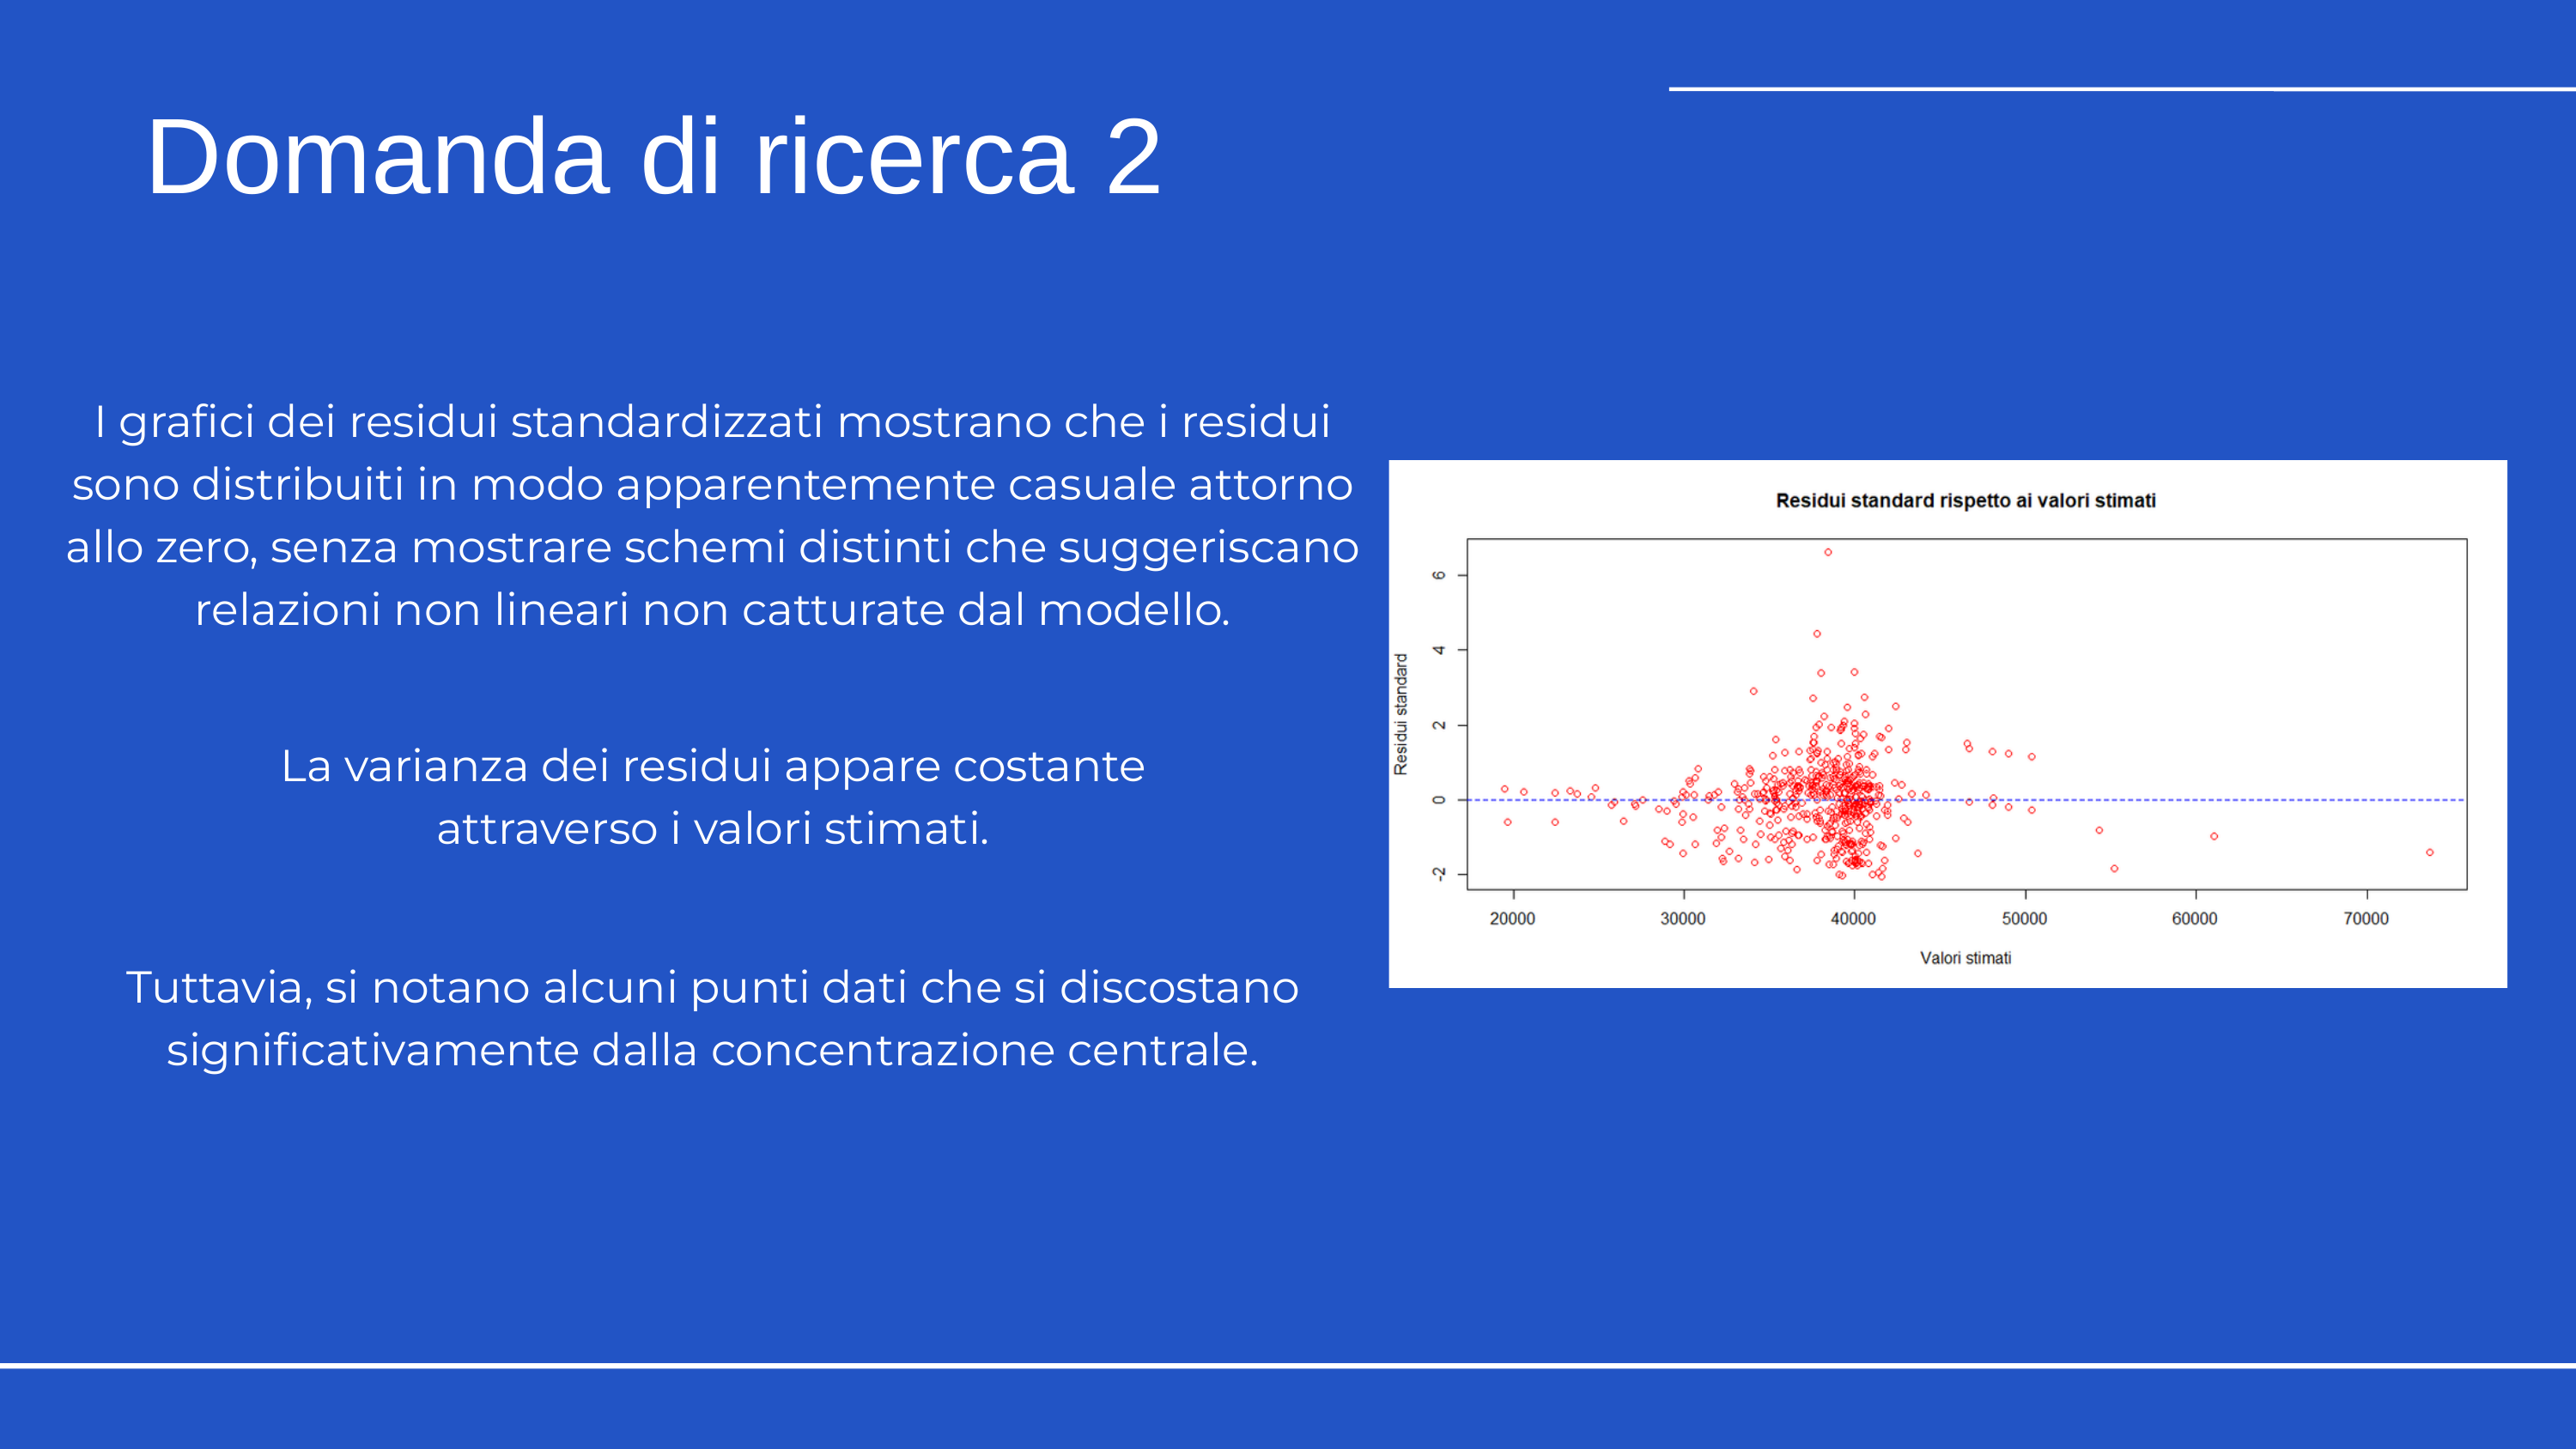

Domanda di ricerca 2

I grafici dei residui standardizzati mostrano che i residui sono distribuiti in modo apparentemente casuale attorno allo zero, senza mostrare schemi distinti che suggeriscano relazioni non lineari non catturate dal modello.

La varianza dei residui appare costante attraverso i valori stimati.
Tuttavia, si notano alcuni punti dati che si discostano significativamente dalla concentrazione centrale.